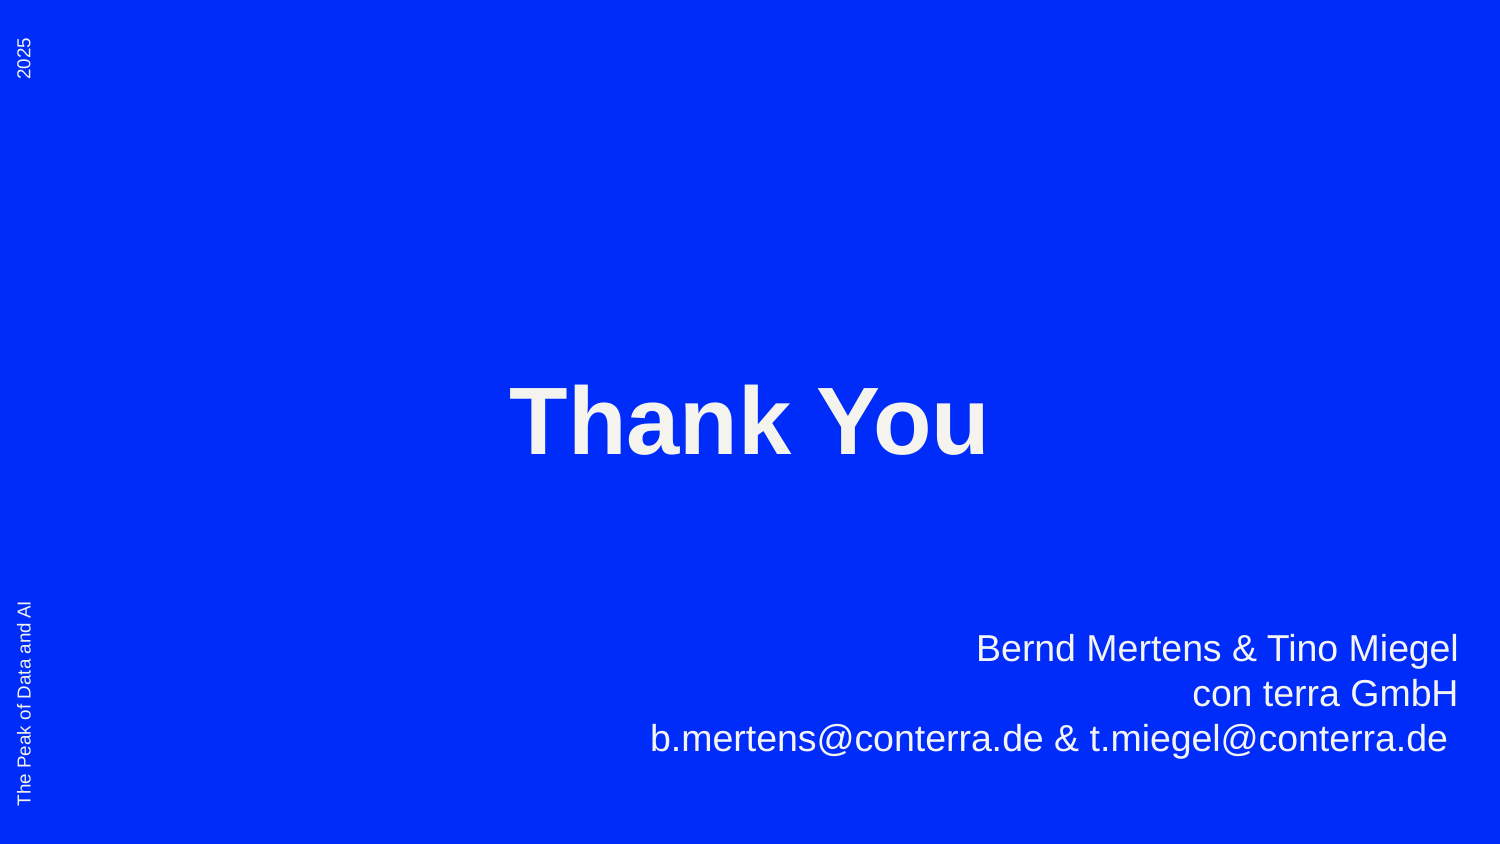

Thank You
Bernd Mertens & Tino Miegel
con terra GmbH
b.mertens@conterra.de & t.miegel@conterra.de